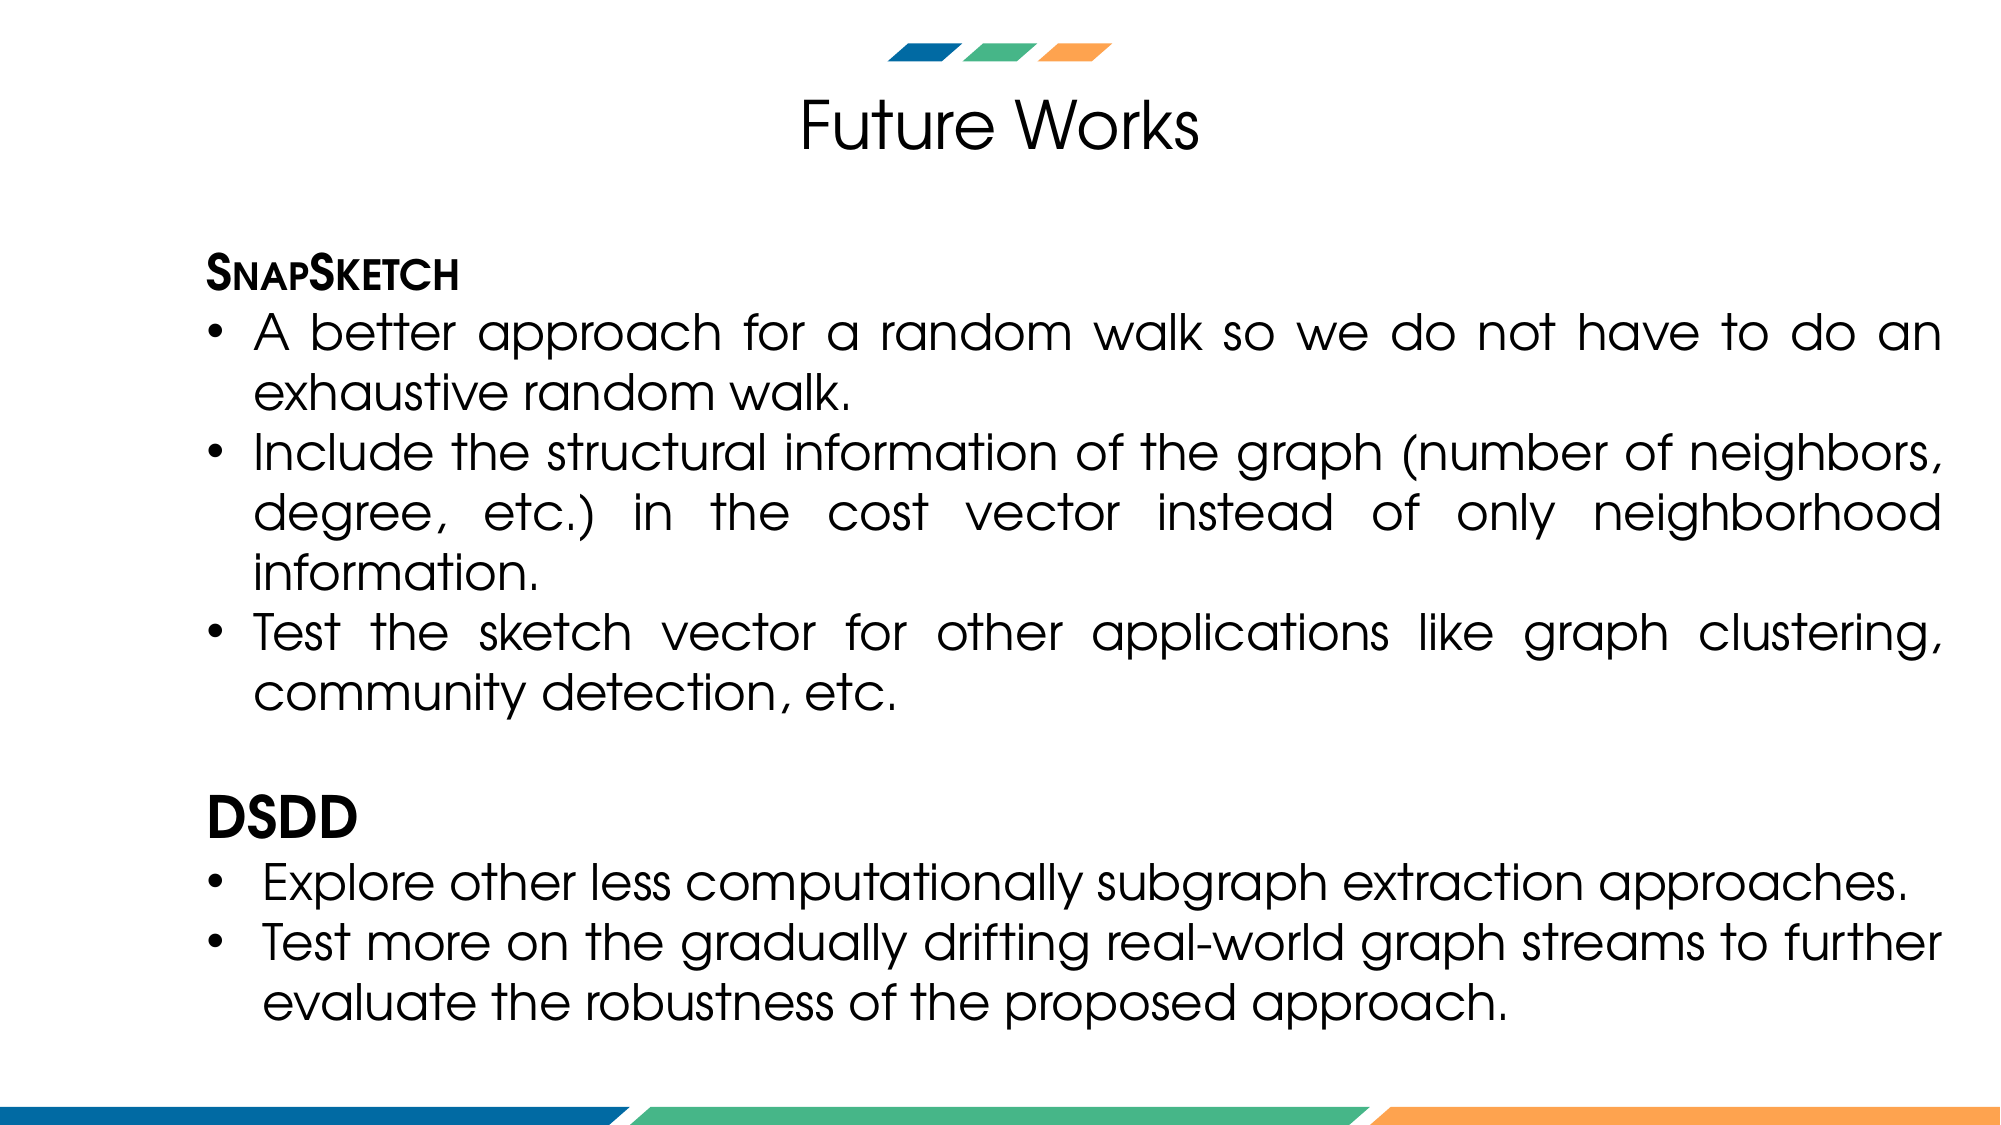

Future Works

SNAPSKETCH
A better approach for a random walk so we do not have to do an exhaustive random walk.
Include the structural information of the graph (number of neighbors, degree, etc.) in the cost vector instead of only neighborhood information.
Test the sketch vector for other applications like graph clustering, community detection, etc.

DSDD
Explore other less computationally subgraph extraction approaches.
Test more on the gradually drifting real-world graph streams to further evaluate the robustness of the proposed approach.